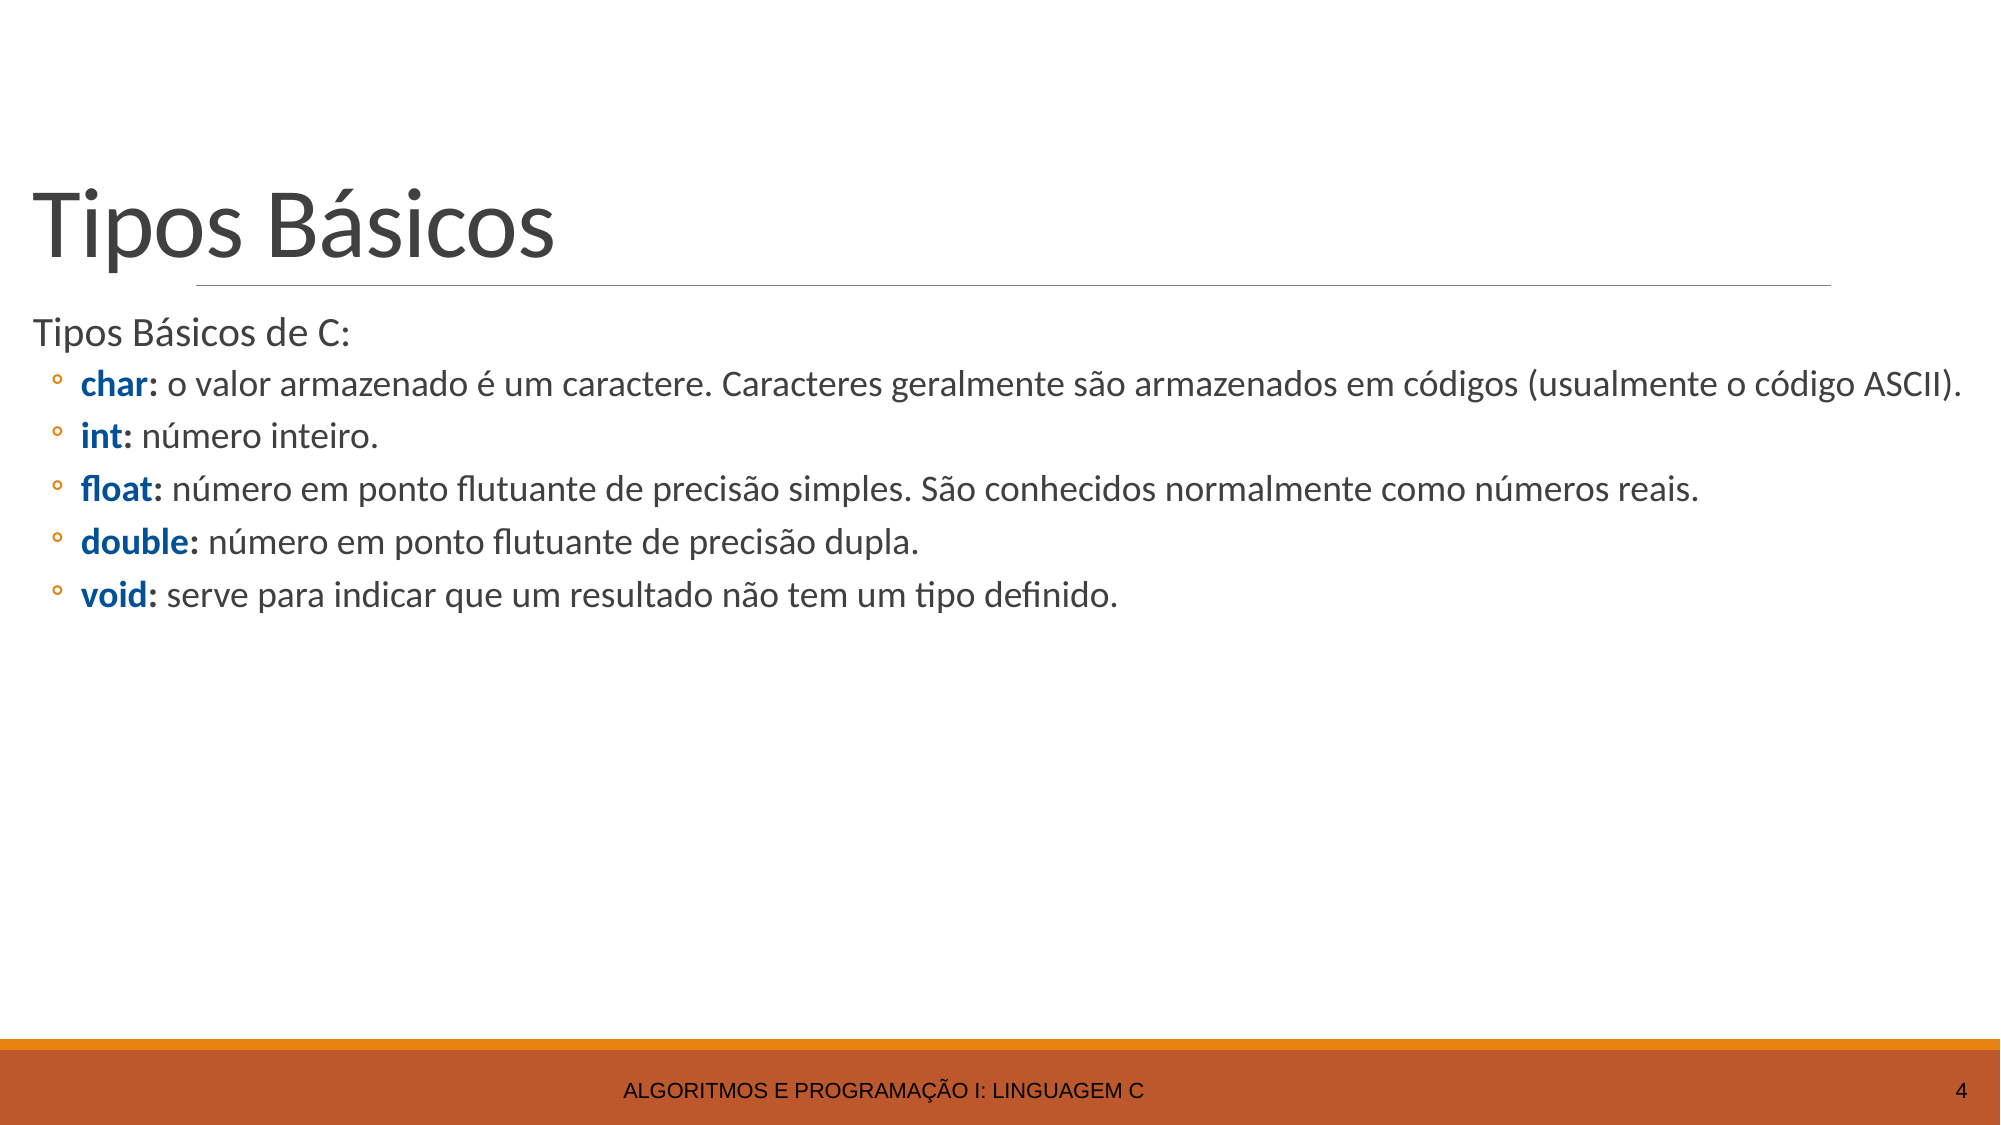

# Tipos Básicos
Tipos Básicos de C:
char: o valor armazenado é um caractere. Caracteres geralmente são armazenados em códigos (usualmente o código ASCII).
int: número inteiro.
float: número em ponto flutuante de precisão simples. São conhecidos normalmente como números reais.
double: número em ponto flutuante de precisão dupla.
void: serve para indicar que um resultado não tem um tipo definido.
Algoritmos e Programação I: Linguagem C
4